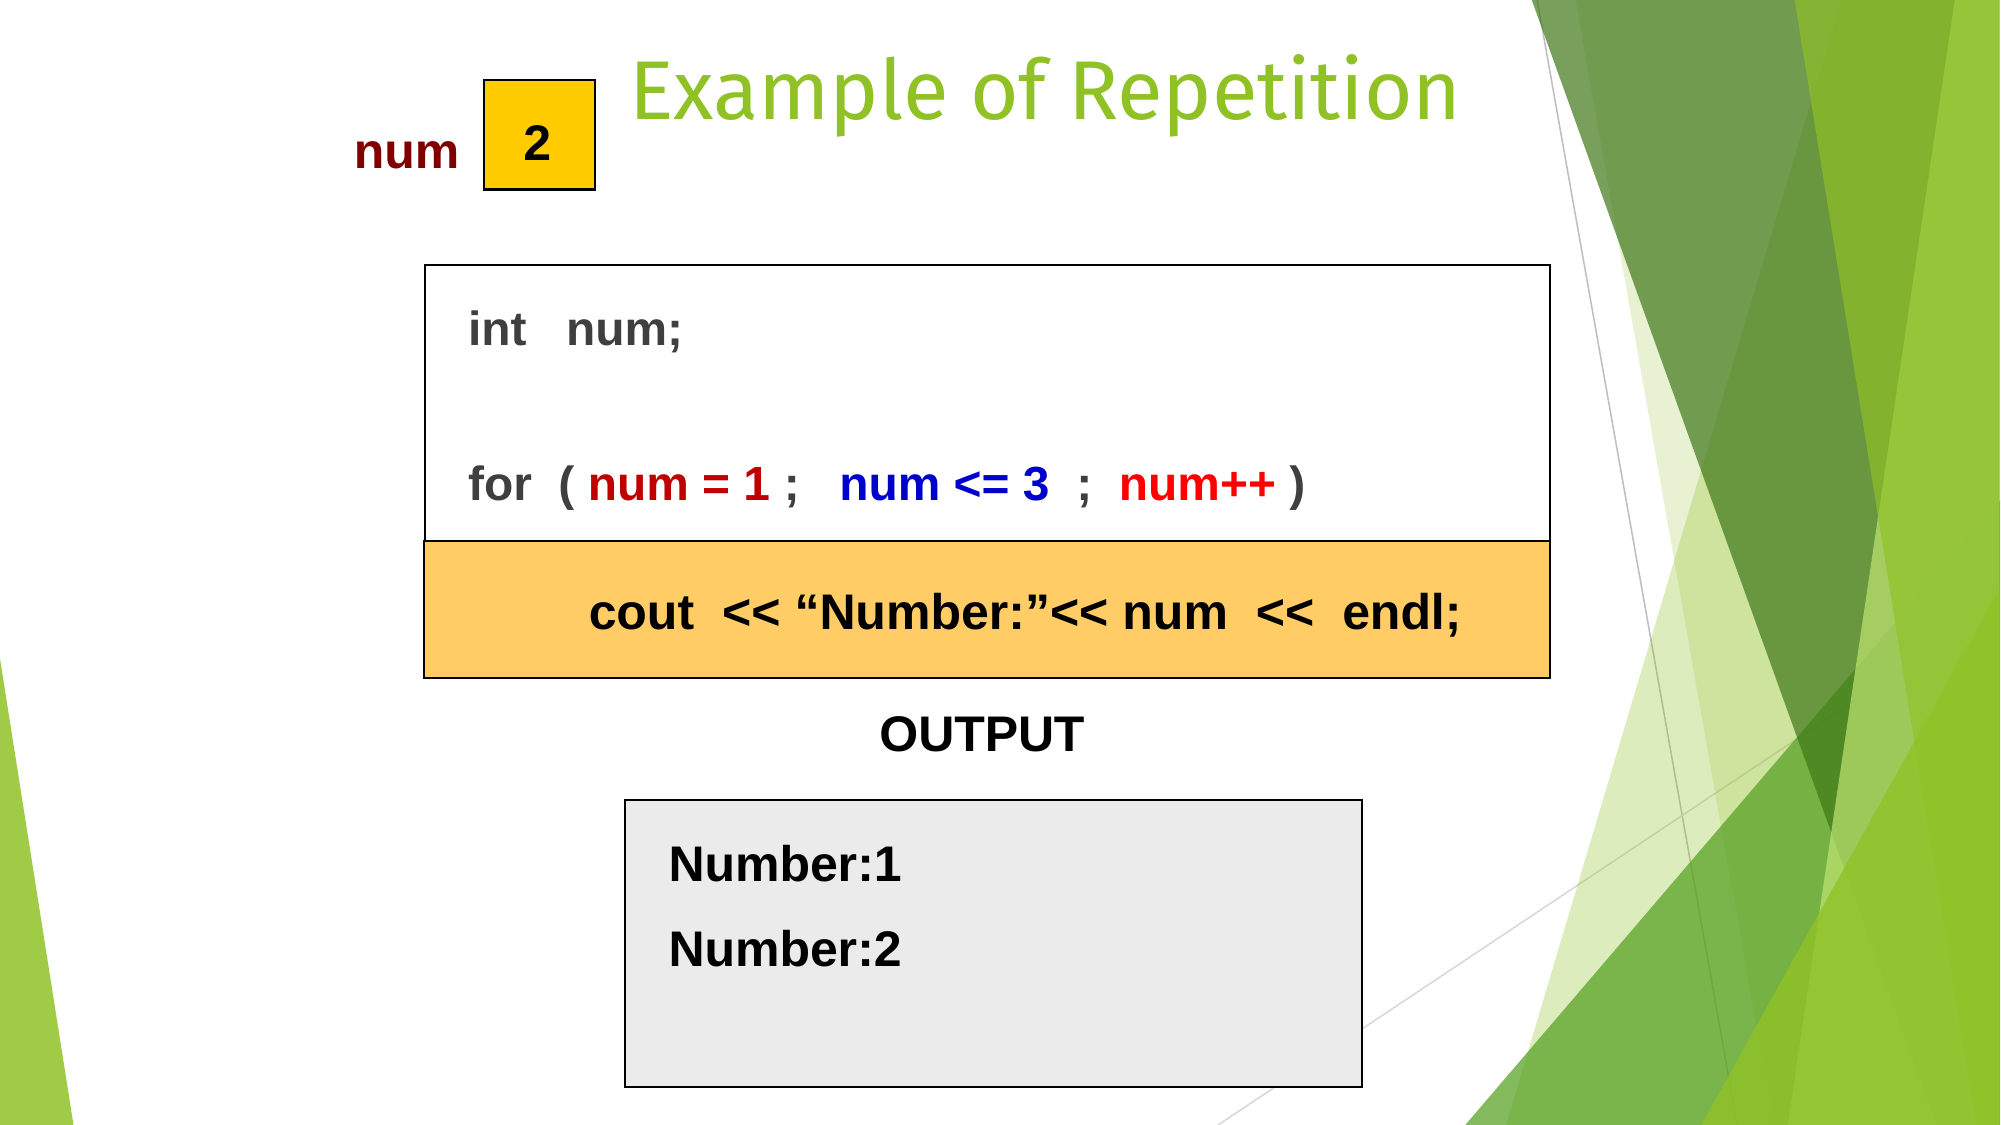

# Example of Repetition

 2
 num

int   num;

for  ( num = 1 ;   num <= 3  ;  num++ )

	cout  << “Number:”<< num  <<  endl;
OUTPUT

Number:1
Number:2